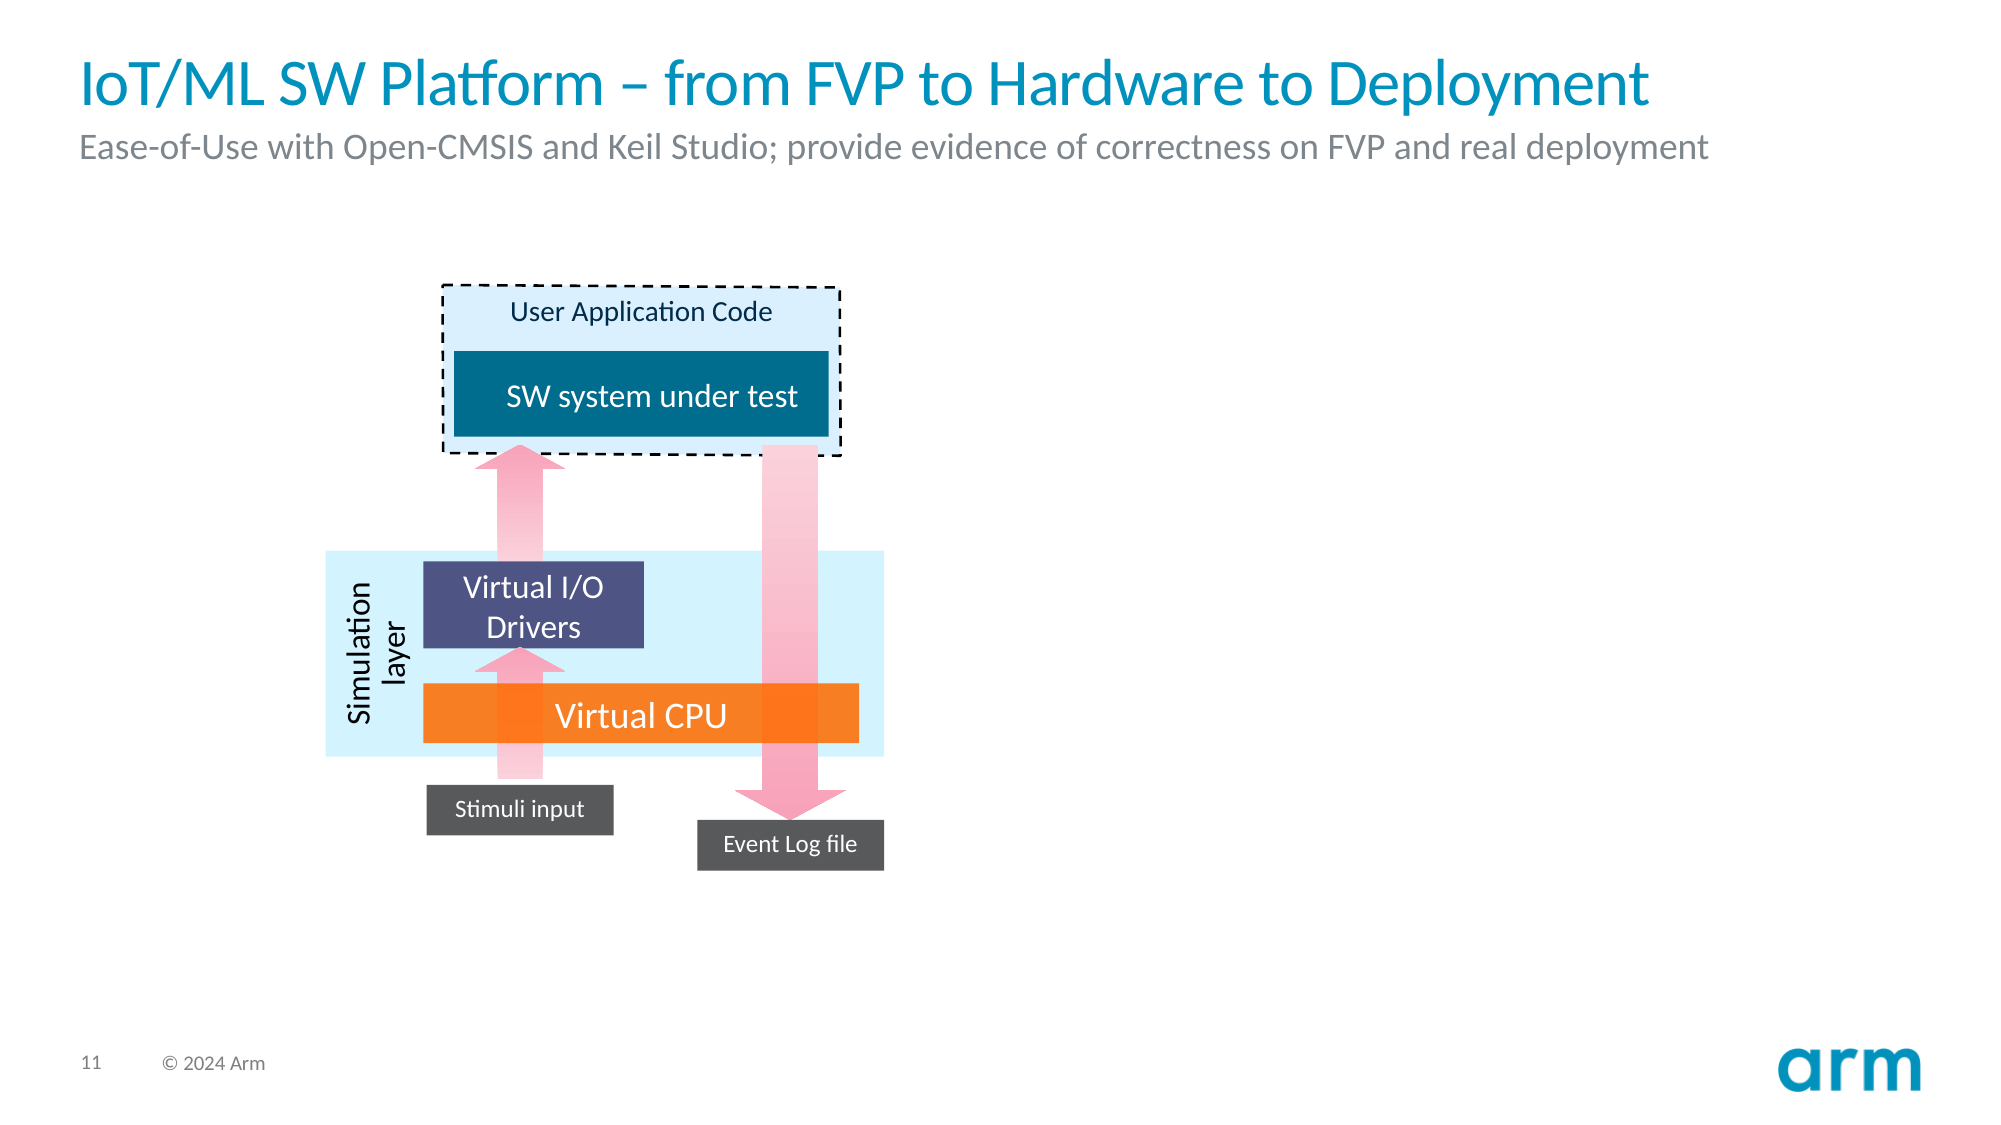

# IoT/ML SW Platform – from FVP to Hardware to Deployment
Ease-of-Use with Open-CMSIS and Keil Studio; provide evidence of correctness on FVP and real deployment
User Application Code
   SW system under test

Simulation layer
Virtual I/O Drivers

Virtual CPU
Stimuli input
Event Log file